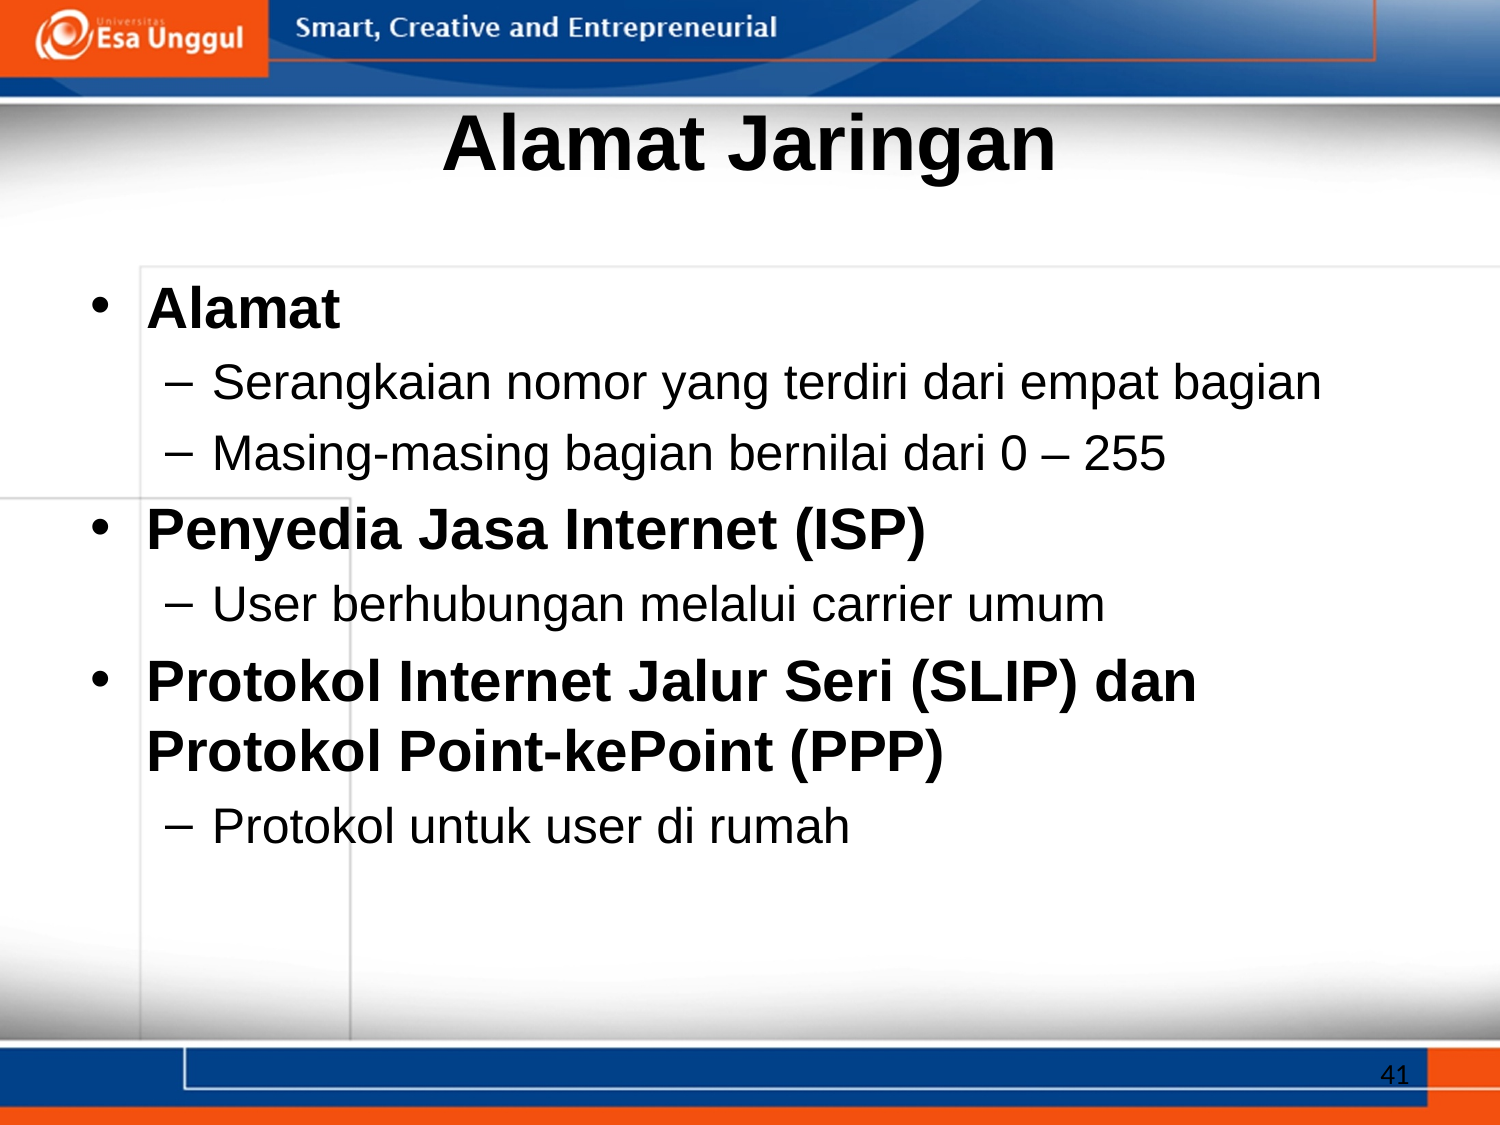

# Alamat Jaringan
Alamat
Serangkaian nomor yang terdiri dari empat bagian
Masing-masing bagian bernilai dari 0 – 255
Penyedia Jasa Internet (ISP)
User berhubungan melalui carrier umum
Protokol Internet Jalur Seri (SLIP) dan Protokol Point-kePoint (PPP)
Protokol untuk user di rumah

41